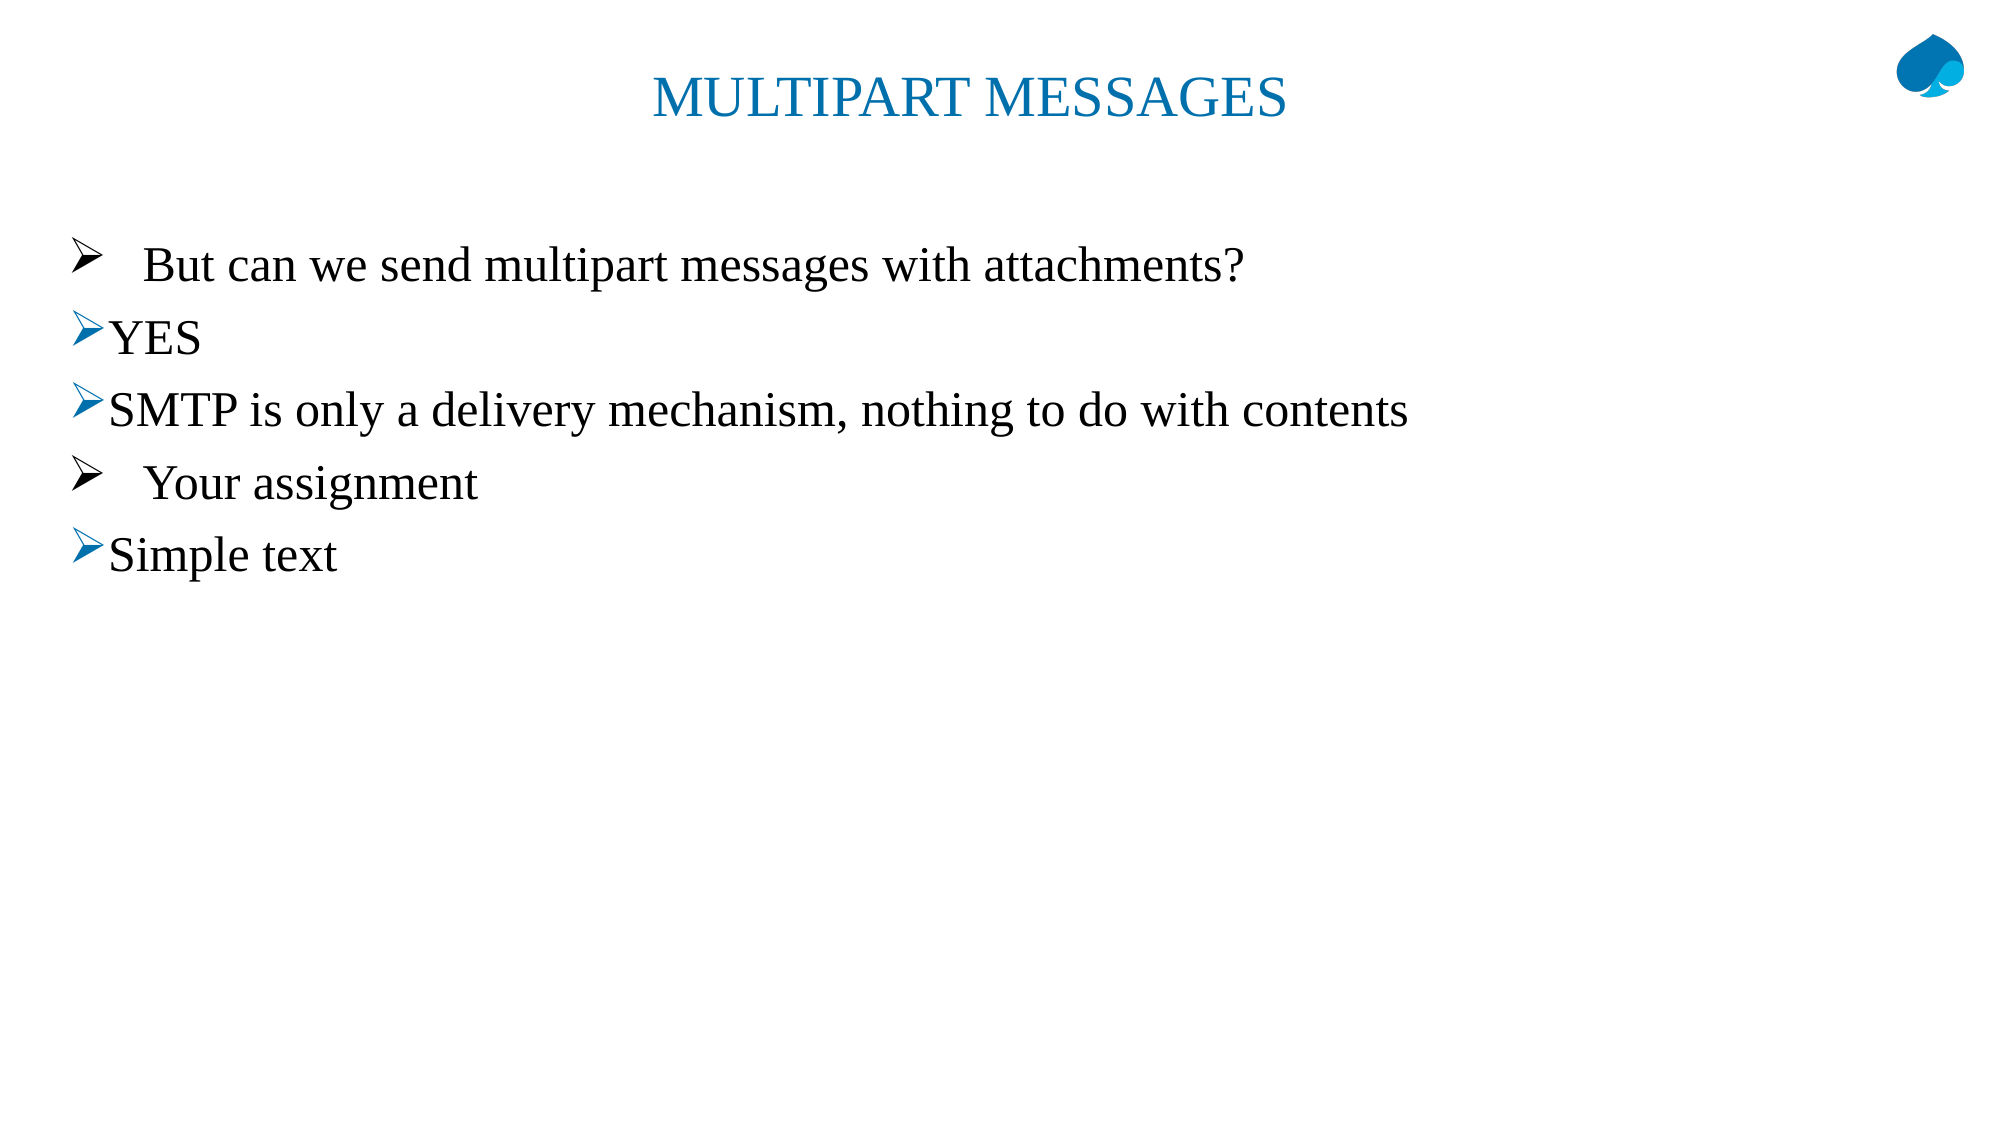

# MULTIPART MESSAGES
But can we send multipart messages with attachments?
YES
SMTP is only a delivery mechanism, nothing to do with contents
Your assignment
Simple text